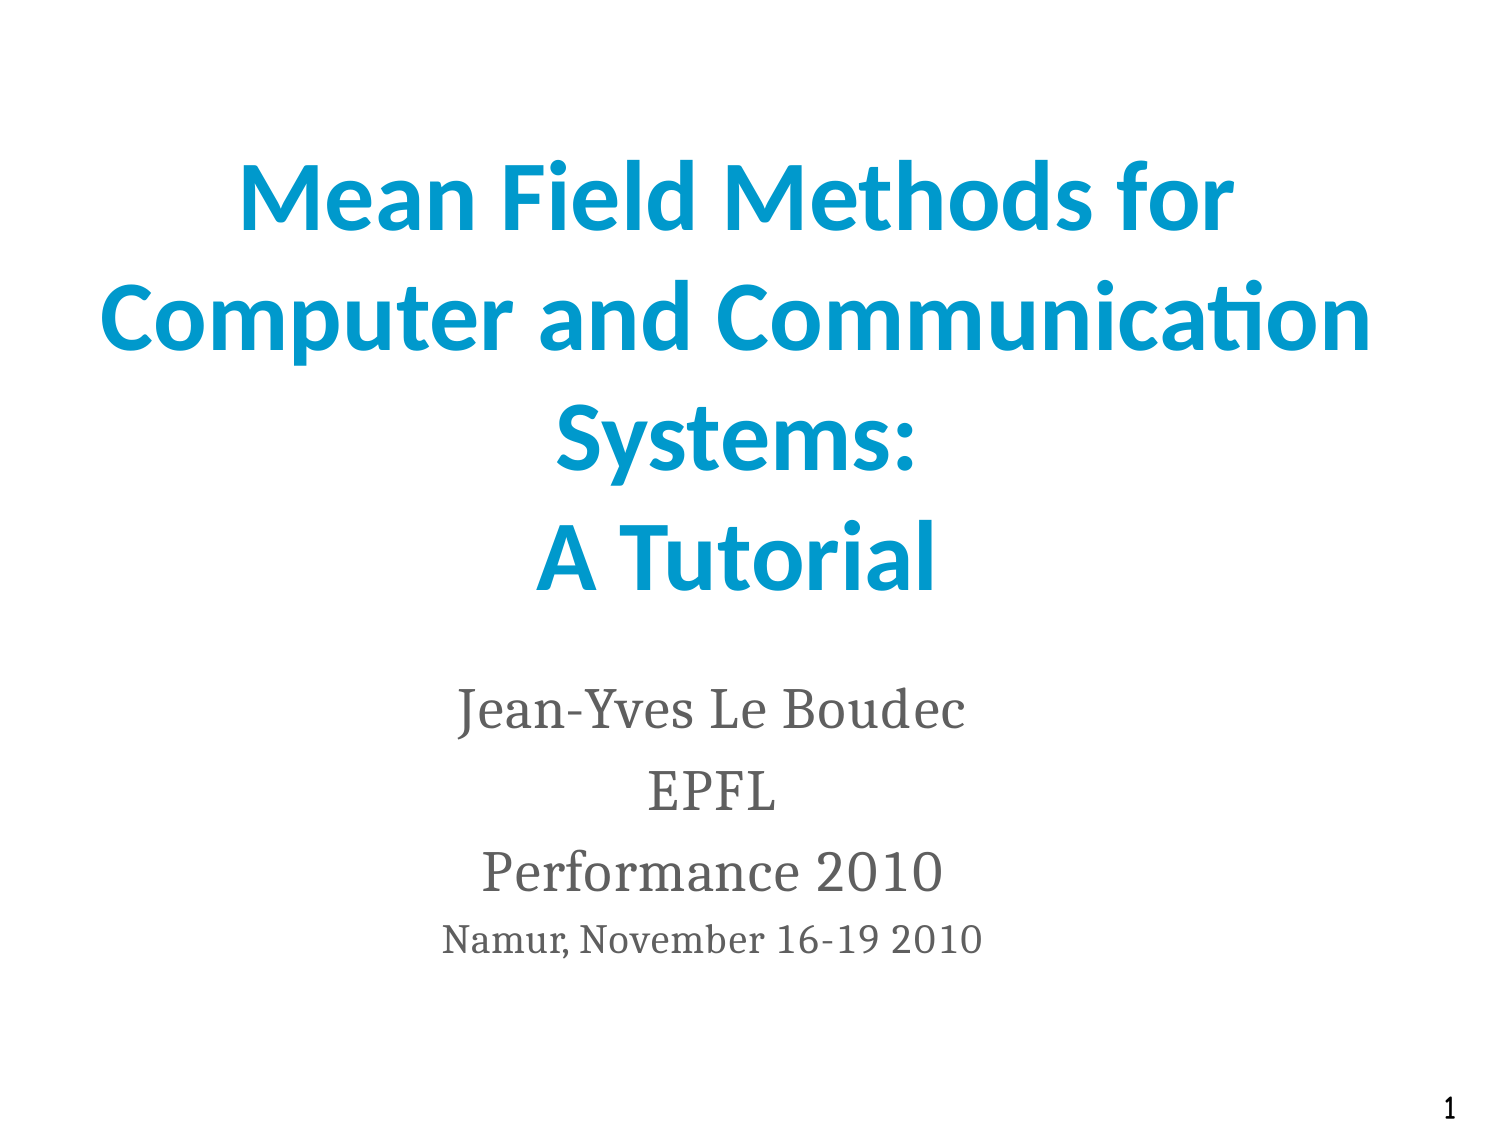

# Mean Field Methods for Computer and Communication Systems: A Tutorial
Jean-Yves Le Boudec
EPFL
Performance 2010
Namur, November 16-19 2010
1